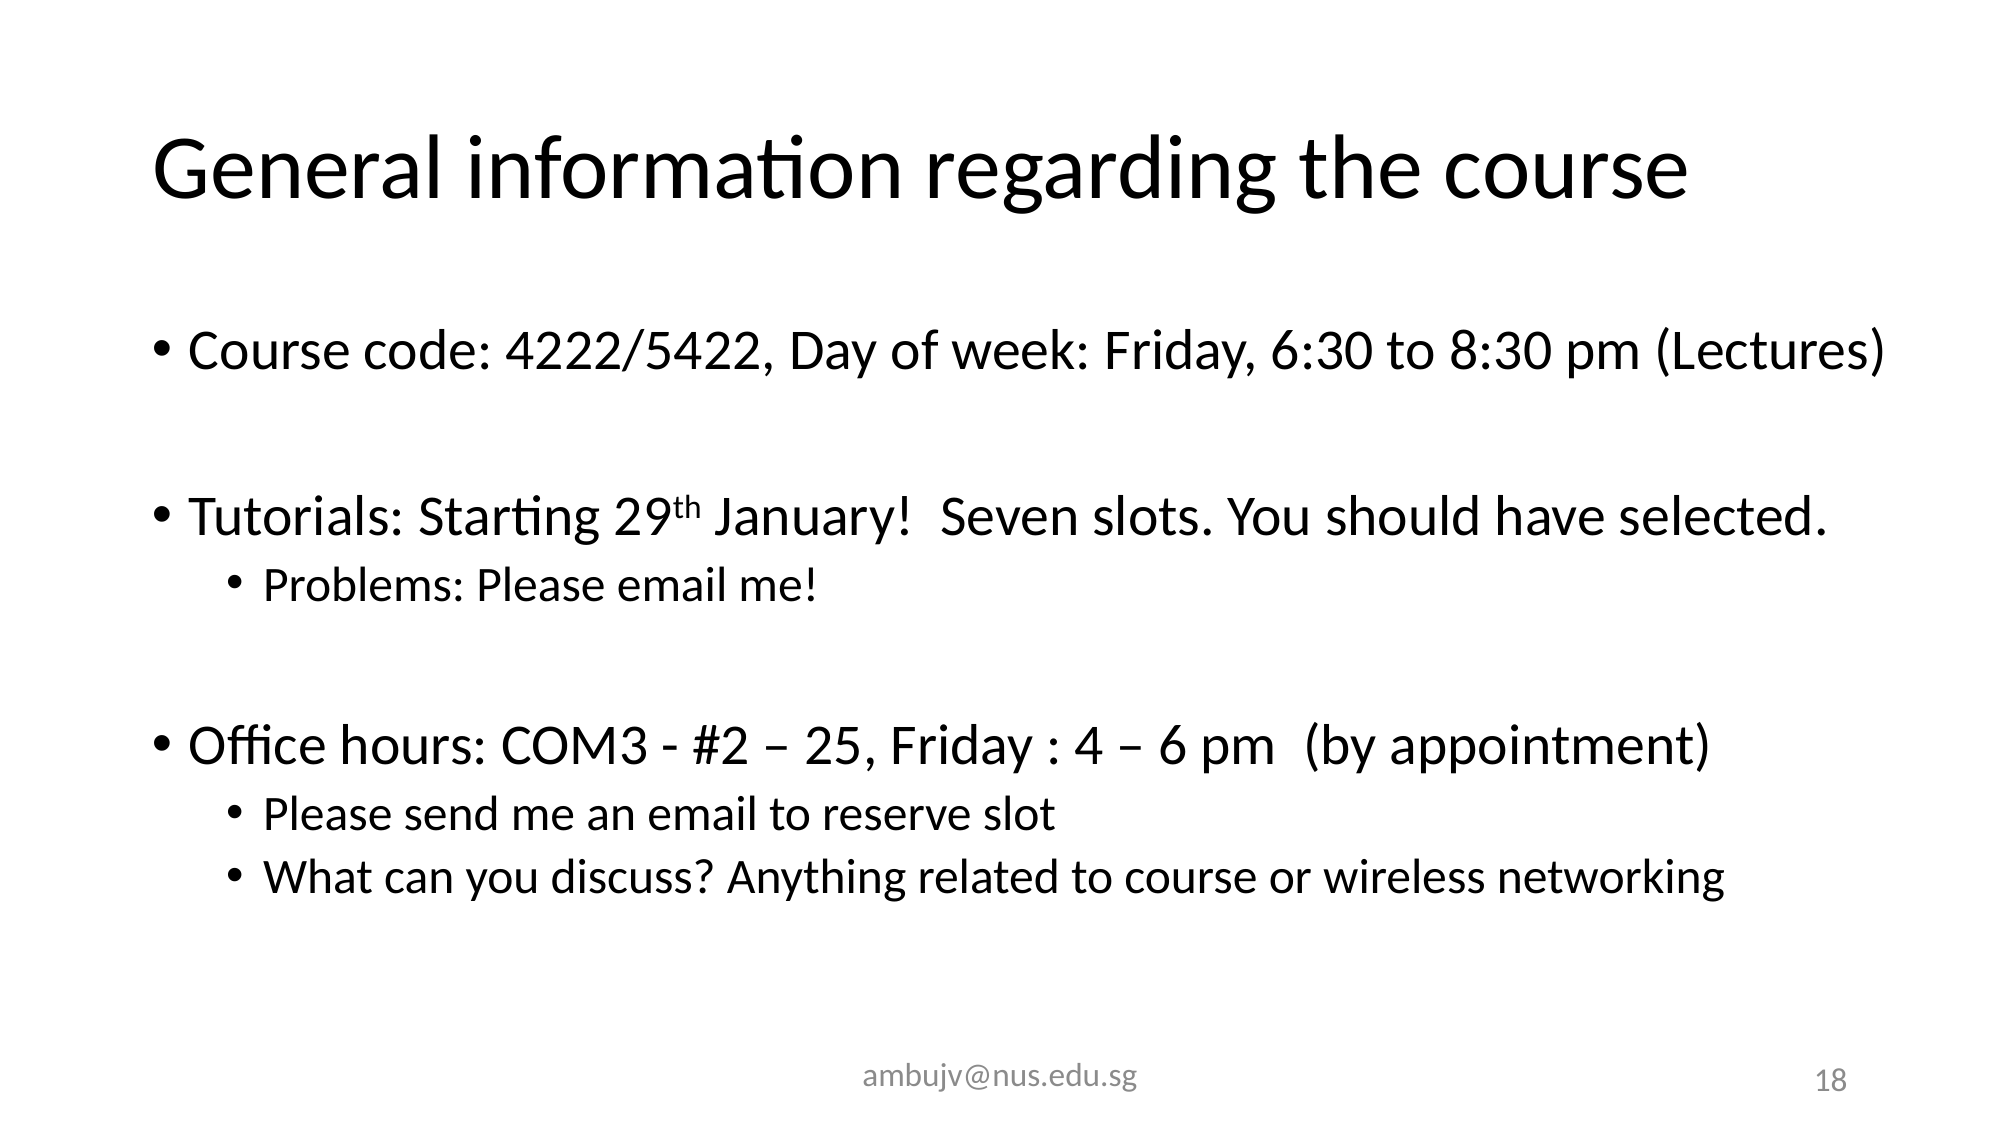

# General information regarding the course
Course code: 4222/5422, Day of week: Friday, 6:30 to 8:30 pm (Lectures)

Tutorials: Starting 29th January!  Seven slots. You should have selected.
Problems: Please email me!

Office hours: COM3 - #2 – 25, Friday : 4 – 6 pm  (by appointment)
Please send me an email to reserve slot
What can you discuss? Anything related to course or wireless networking
ambujv@nus.edu.sg
18